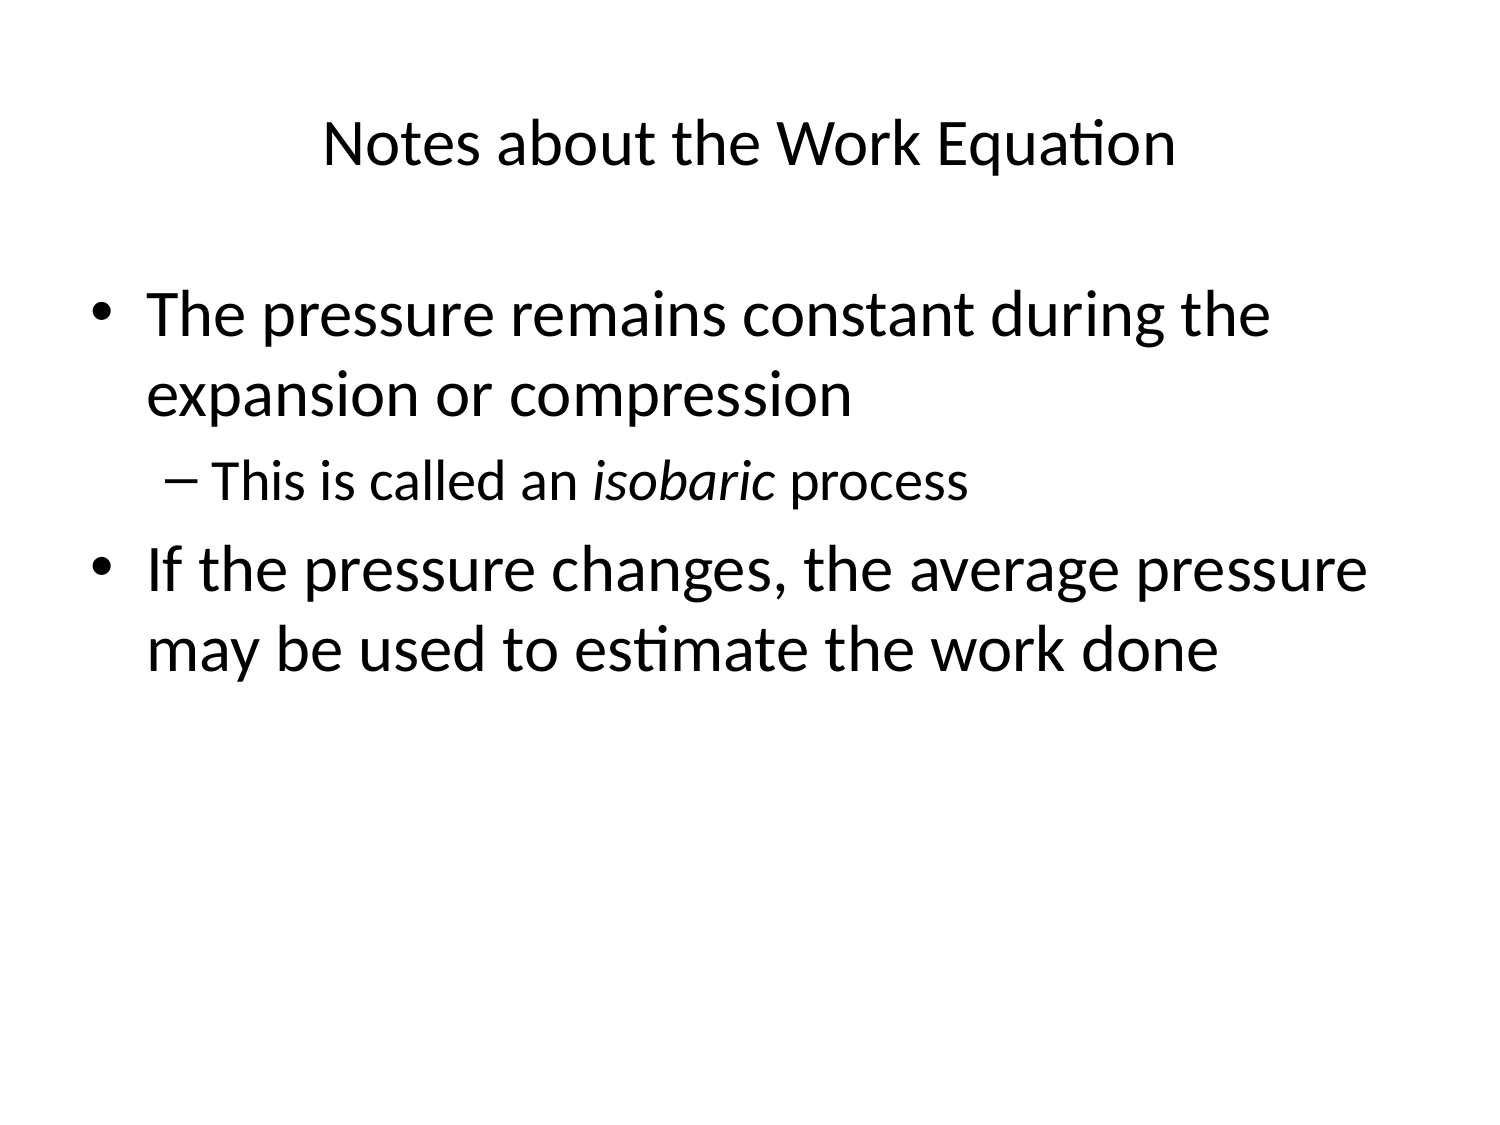

# Notes about the Work Equation
The pressure remains constant during the expansion or compression
This is called an isobaric process
If the pressure changes, the average pressure may be used to estimate the work done